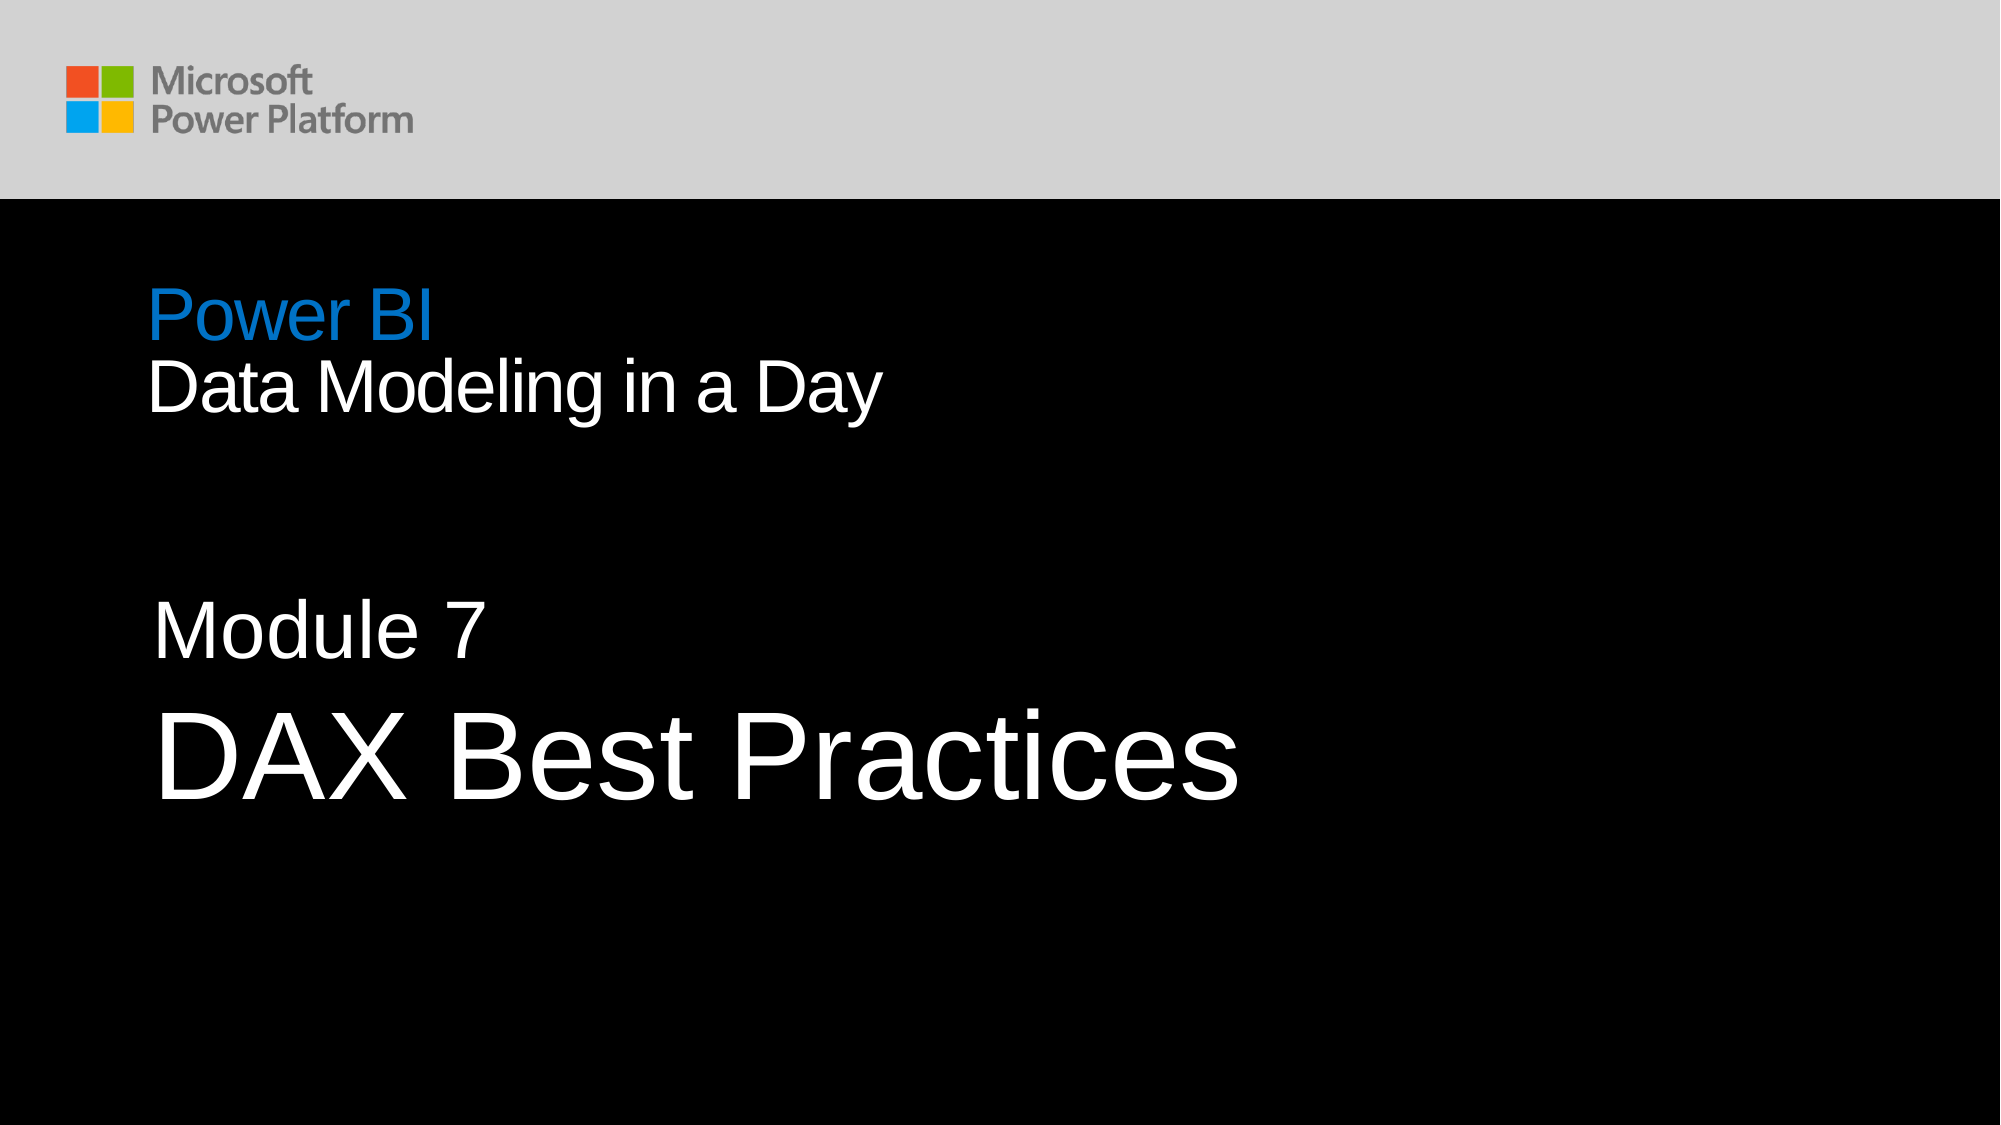

# Power BI Data Modeling in a Day
Module 7
DAX Best Practices